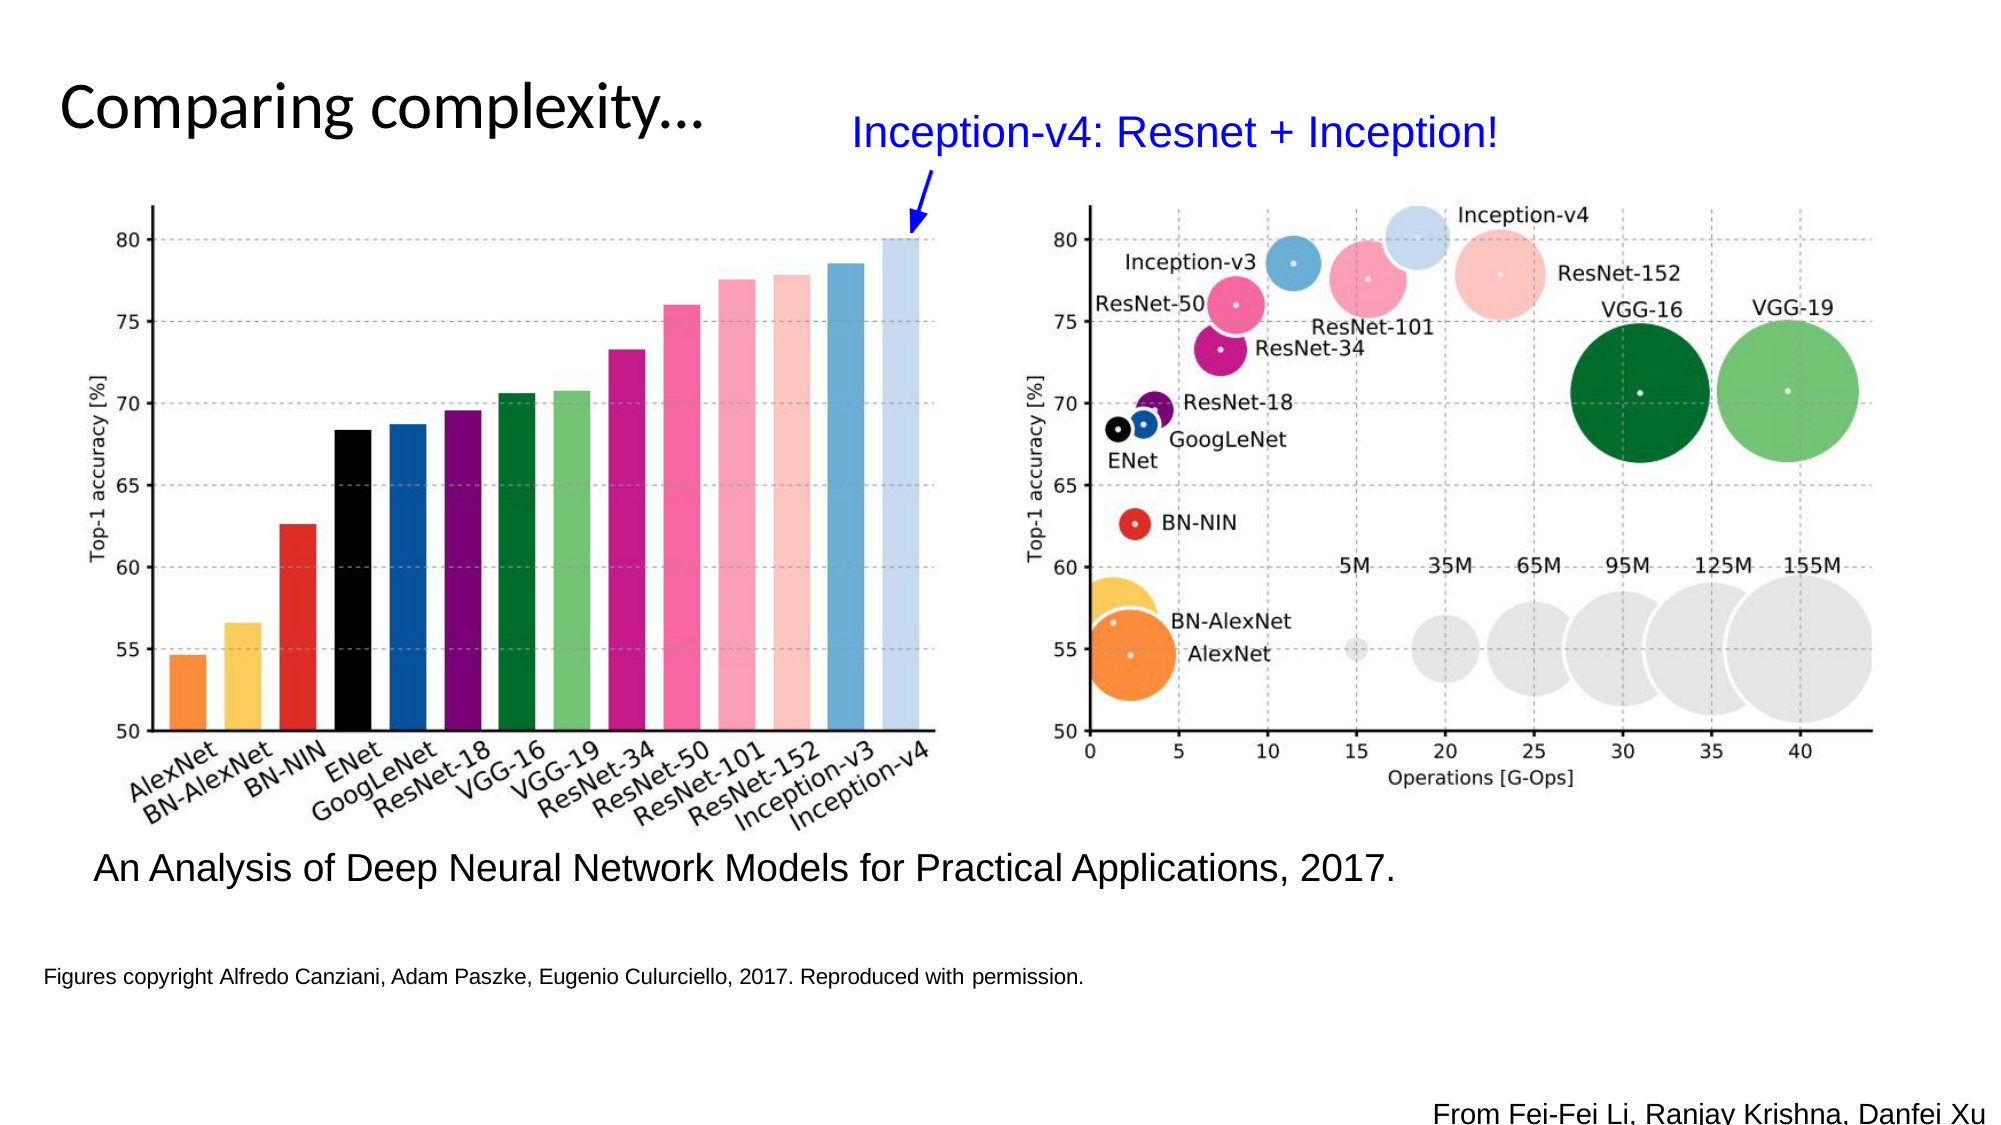

# Comparing complexity...
Inception-v4: Resnet + Inception!

An Analysis of Deep Neural Network Models for Practical Applications, 2017.
Figures copyright Alfredo Canziani, Adam Paszke, Eugenio Culurciello, 2017. Reproduced with permission.
May 5, 2020
68
From Fei-Fei Li, Ranjay Krishna, Danfei Xu